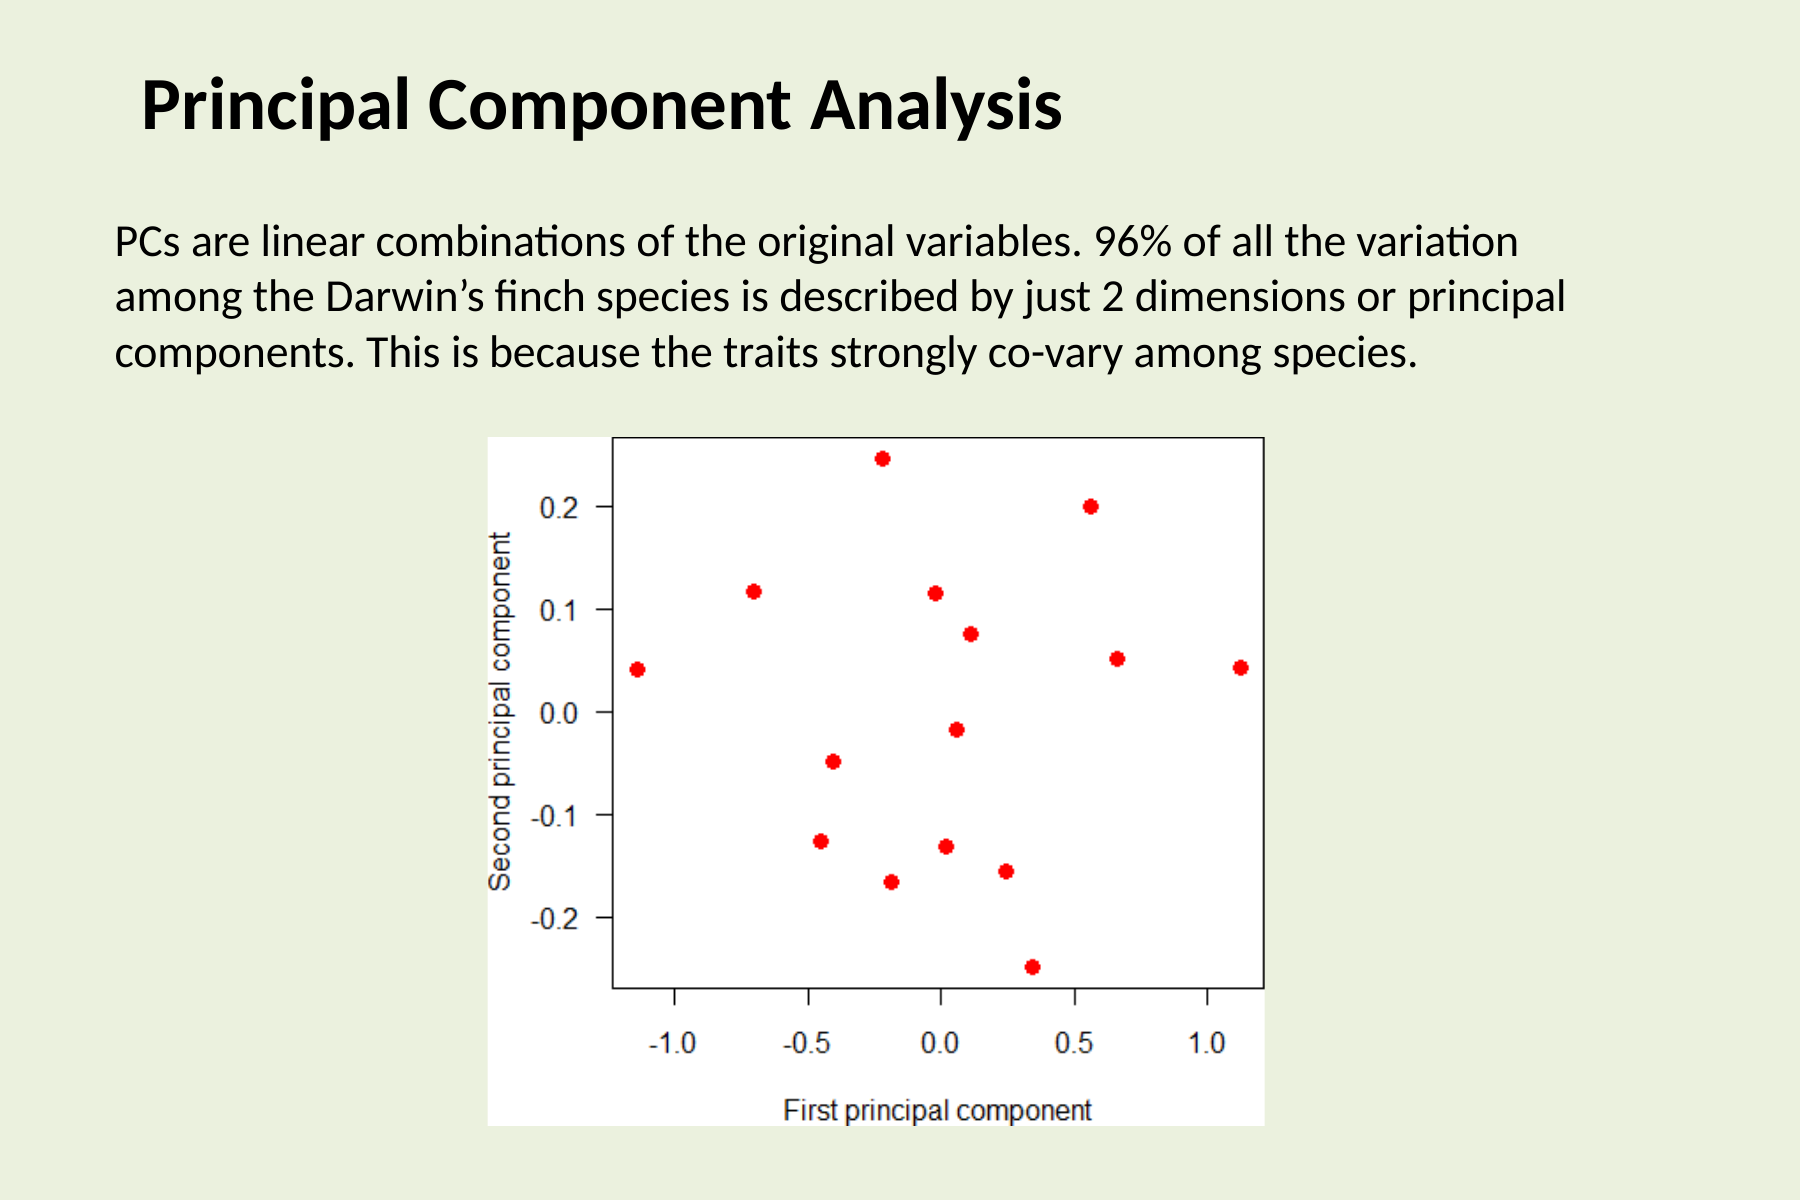

Principal Component Analysis
# PCs are linear combinations of the original variables. 96% of all the variation  among the Darwin’s finch species is described by just 2 dimensions or principal  components. This is because the traits strongly co-vary among species.